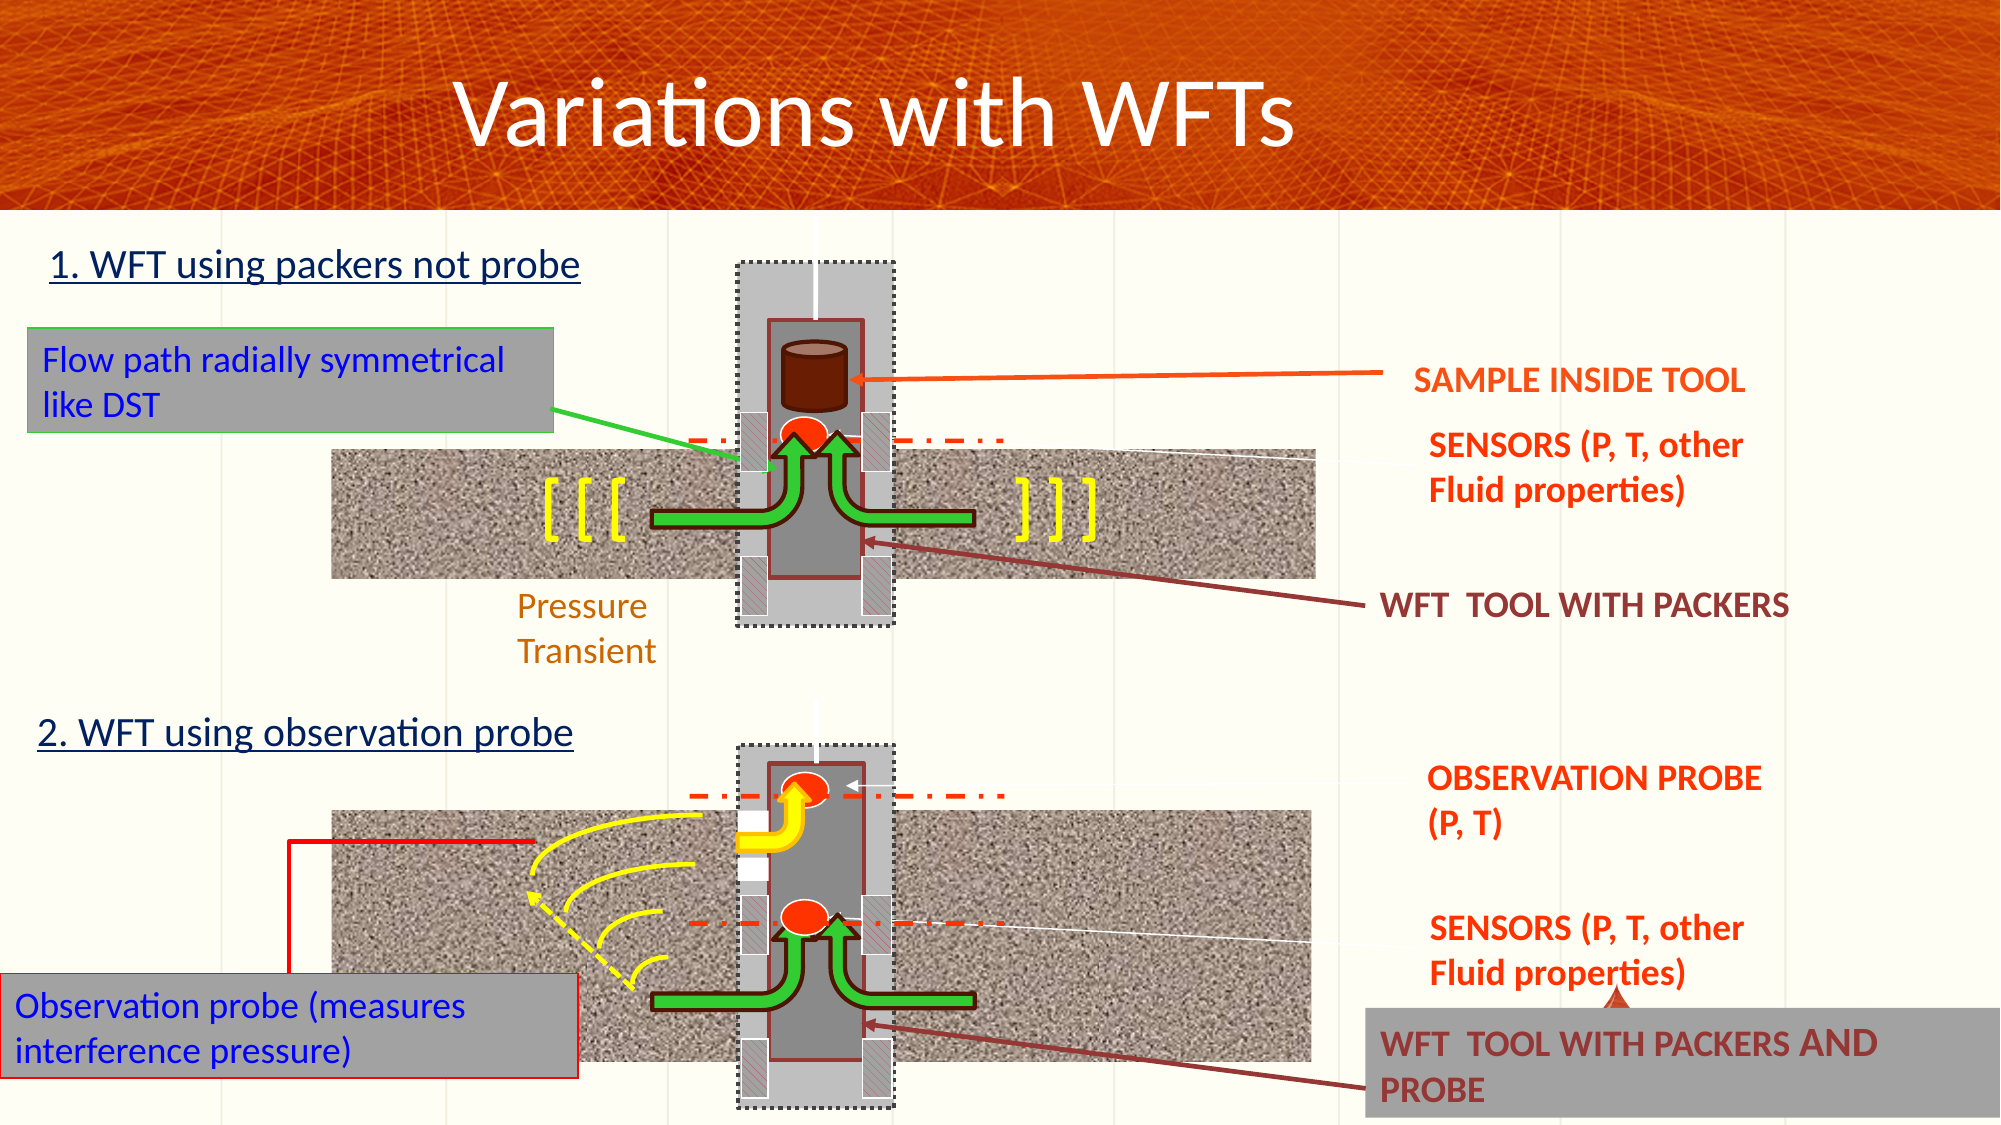

# Variations with WFTs
1. WFT using packers not probe

Flow path radially symmetrical like DST

SAMPLE INSIDE TOOL

SENSORS (P, T, other
Fluid properties)

WFT  TOOL WITH PACKERS
Pressure
Transient
2. WFT using observation probe

OBSERVATION PROBE
(P, T)

SENSORS (P, T, other
Fluid properties)

Observation probe (measures interference pressure)
WFT  TOOL WITH PACKERS AND PROBE